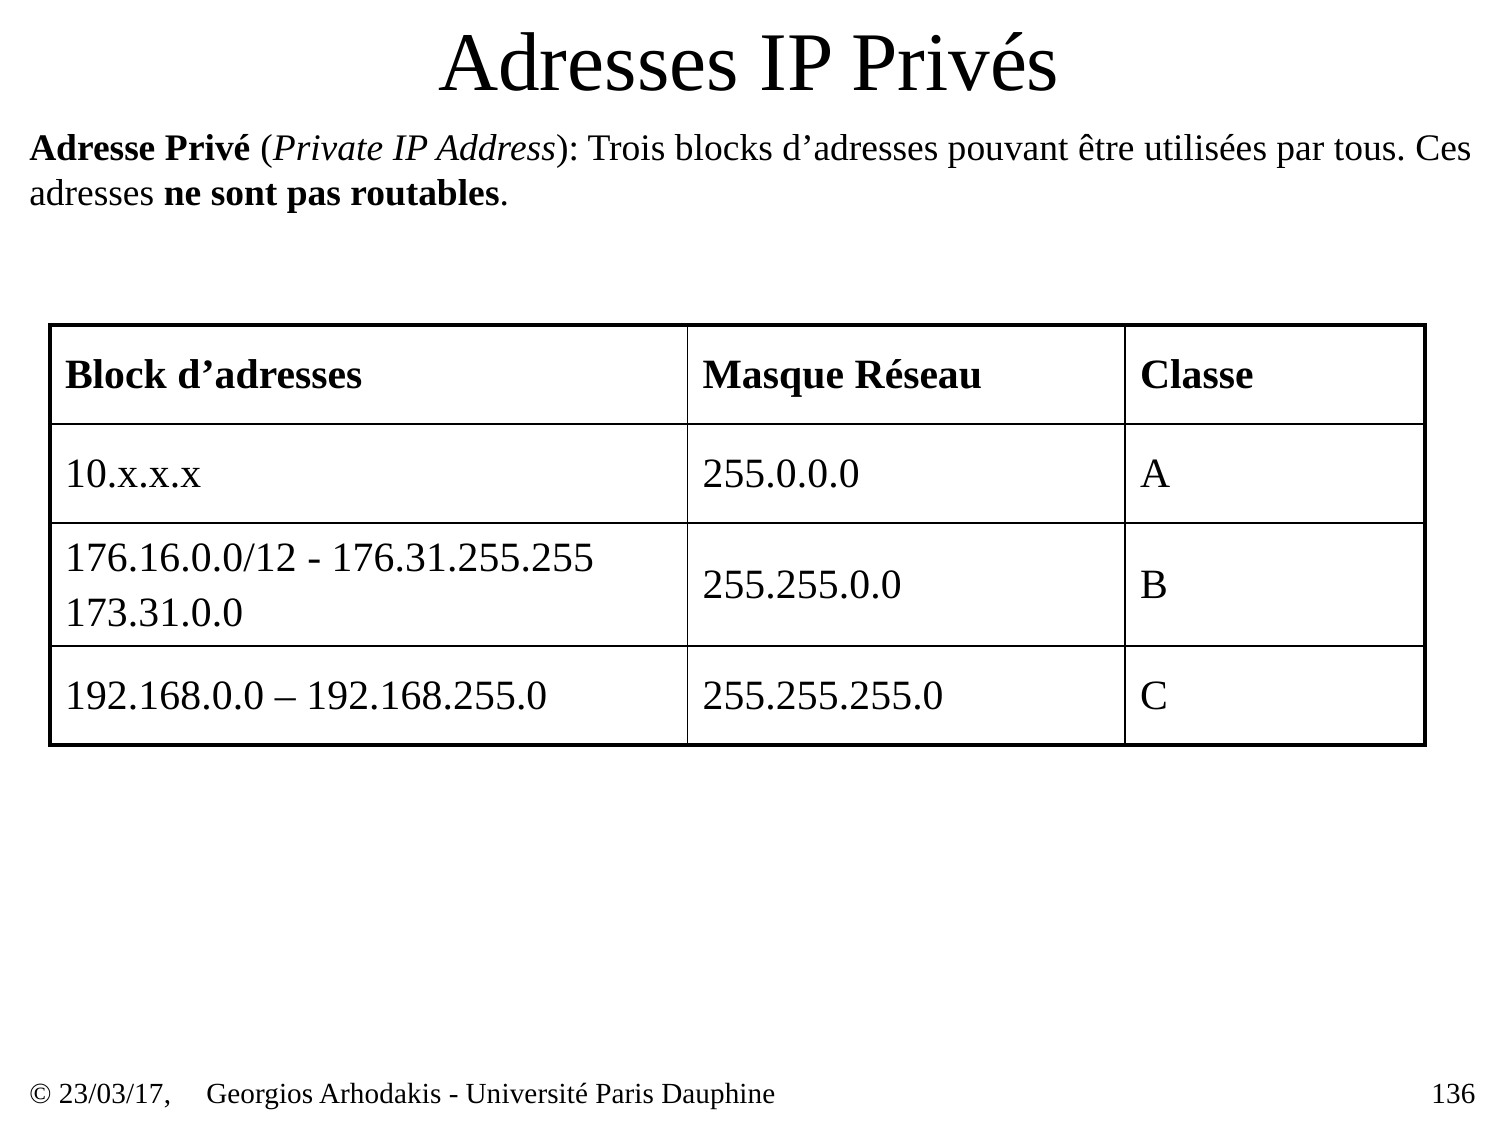

# Adresses IP Privés
Adresse Privé (Private IP Address): Trois blocks d’adresses pouvant être utilisées par tous. Ces adresses ne sont pas routables.
| Block d’adresses | Masque Réseau | Classe |
| --- | --- | --- |
| 10.x.x.x | 255.0.0.0 | A |
| 176.16.0.0/12 - 176.31.255.255 173.31.0.0 | 255.255.0.0 | B |
| 192.168.0.0 – 192.168.255.0 | 255.255.255.0 | C |
© 23/03/17,
Georgios Arhodakis - Université Paris Dauphine
136